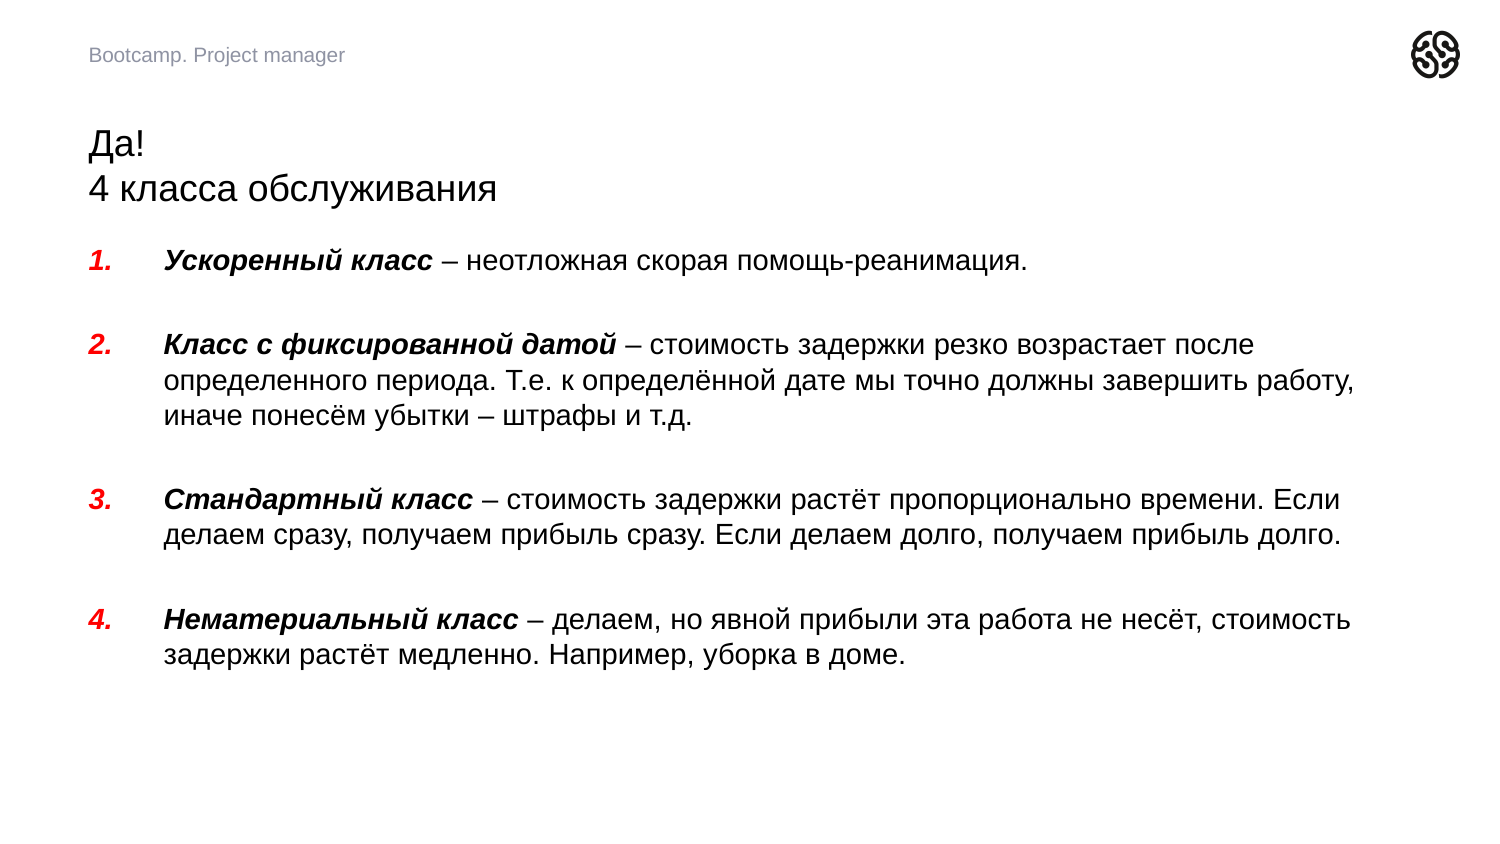

Bootcamp. Project manager
# Да! 4 класса обслуживания
Ускоренный класс – неотложная скорая помощь-реанимация.
Класс с фиксированной датой – стоимость задержки резко возрастает после определенного периода. Т.е. к определённой дате мы точно должны завершить работу, иначе понесём убытки – штрафы и т.д.
Стандартный класс – стоимость задержки растёт пропорционально времени. Если делаем сразу, получаем прибыль сразу. Если делаем долго, получаем прибыль долго.
Нематериальный класс – делаем, но явной прибыли эта работа не несёт, стоимость задержки растёт медленно. Например, уборка в доме.